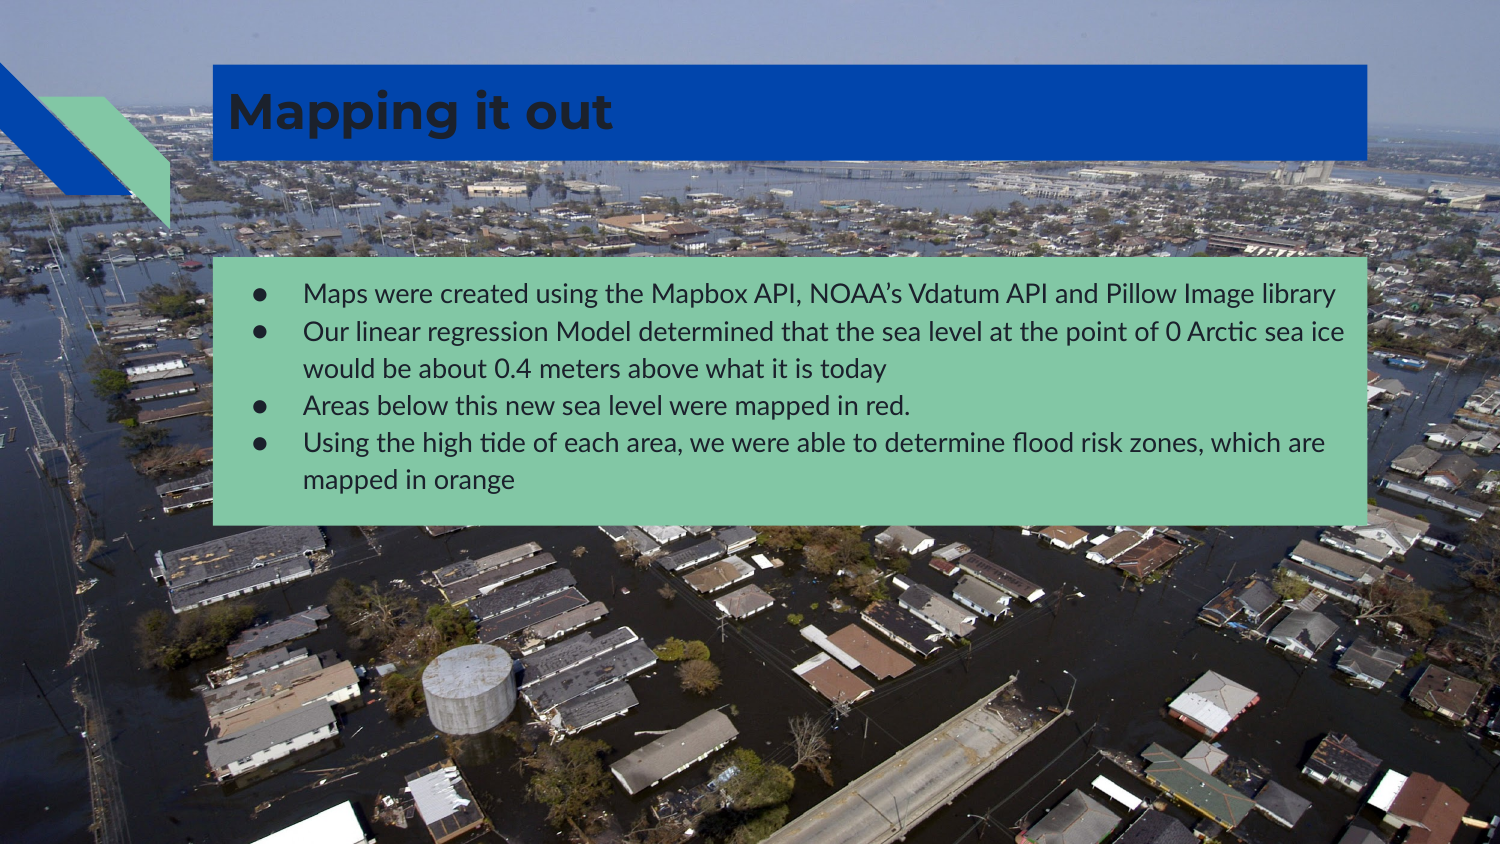

# Mapping it out
Maps were created using the Mapbox API, NOAA’s Vdatum API and Pillow Image library
Our linear regression Model determined that the sea level at the point of 0 Arctic sea ice would be about 0.4 meters above what it is today
Areas below this new sea level were mapped in red.
Using the high tide of each area, we were able to determine flood risk zones, which are mapped in orange